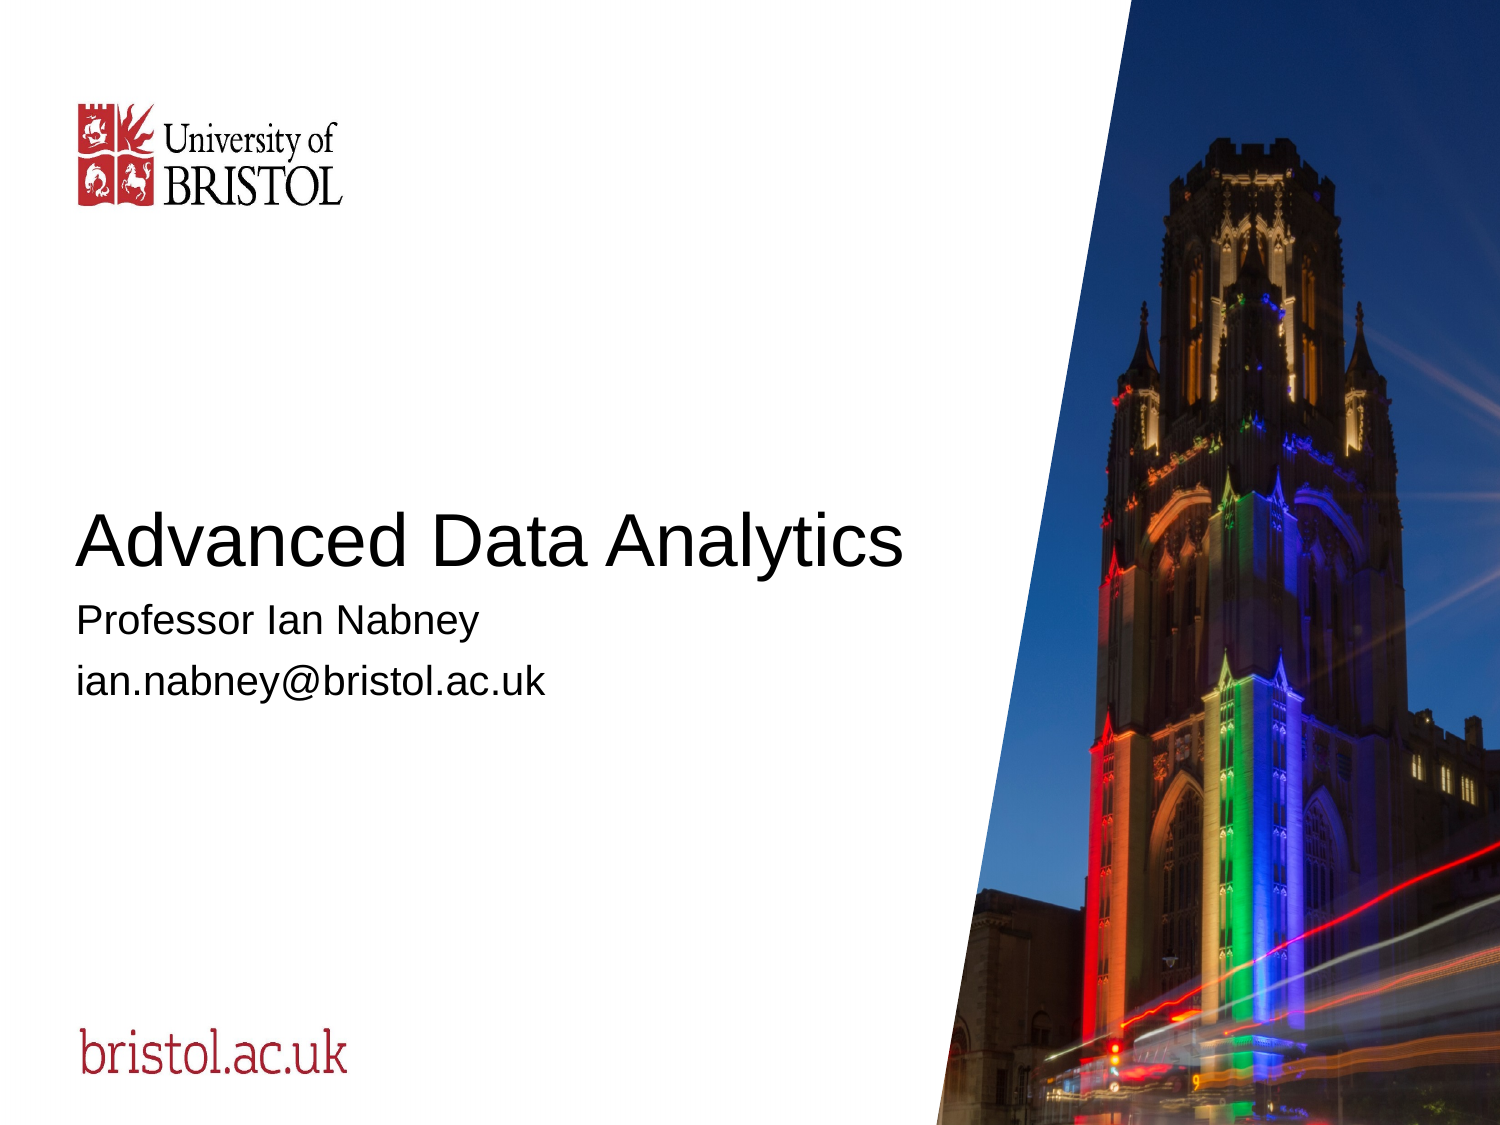

# Advanced Data Analytics
Professor Ian Nabney
ian.nabney@bristol.ac.uk